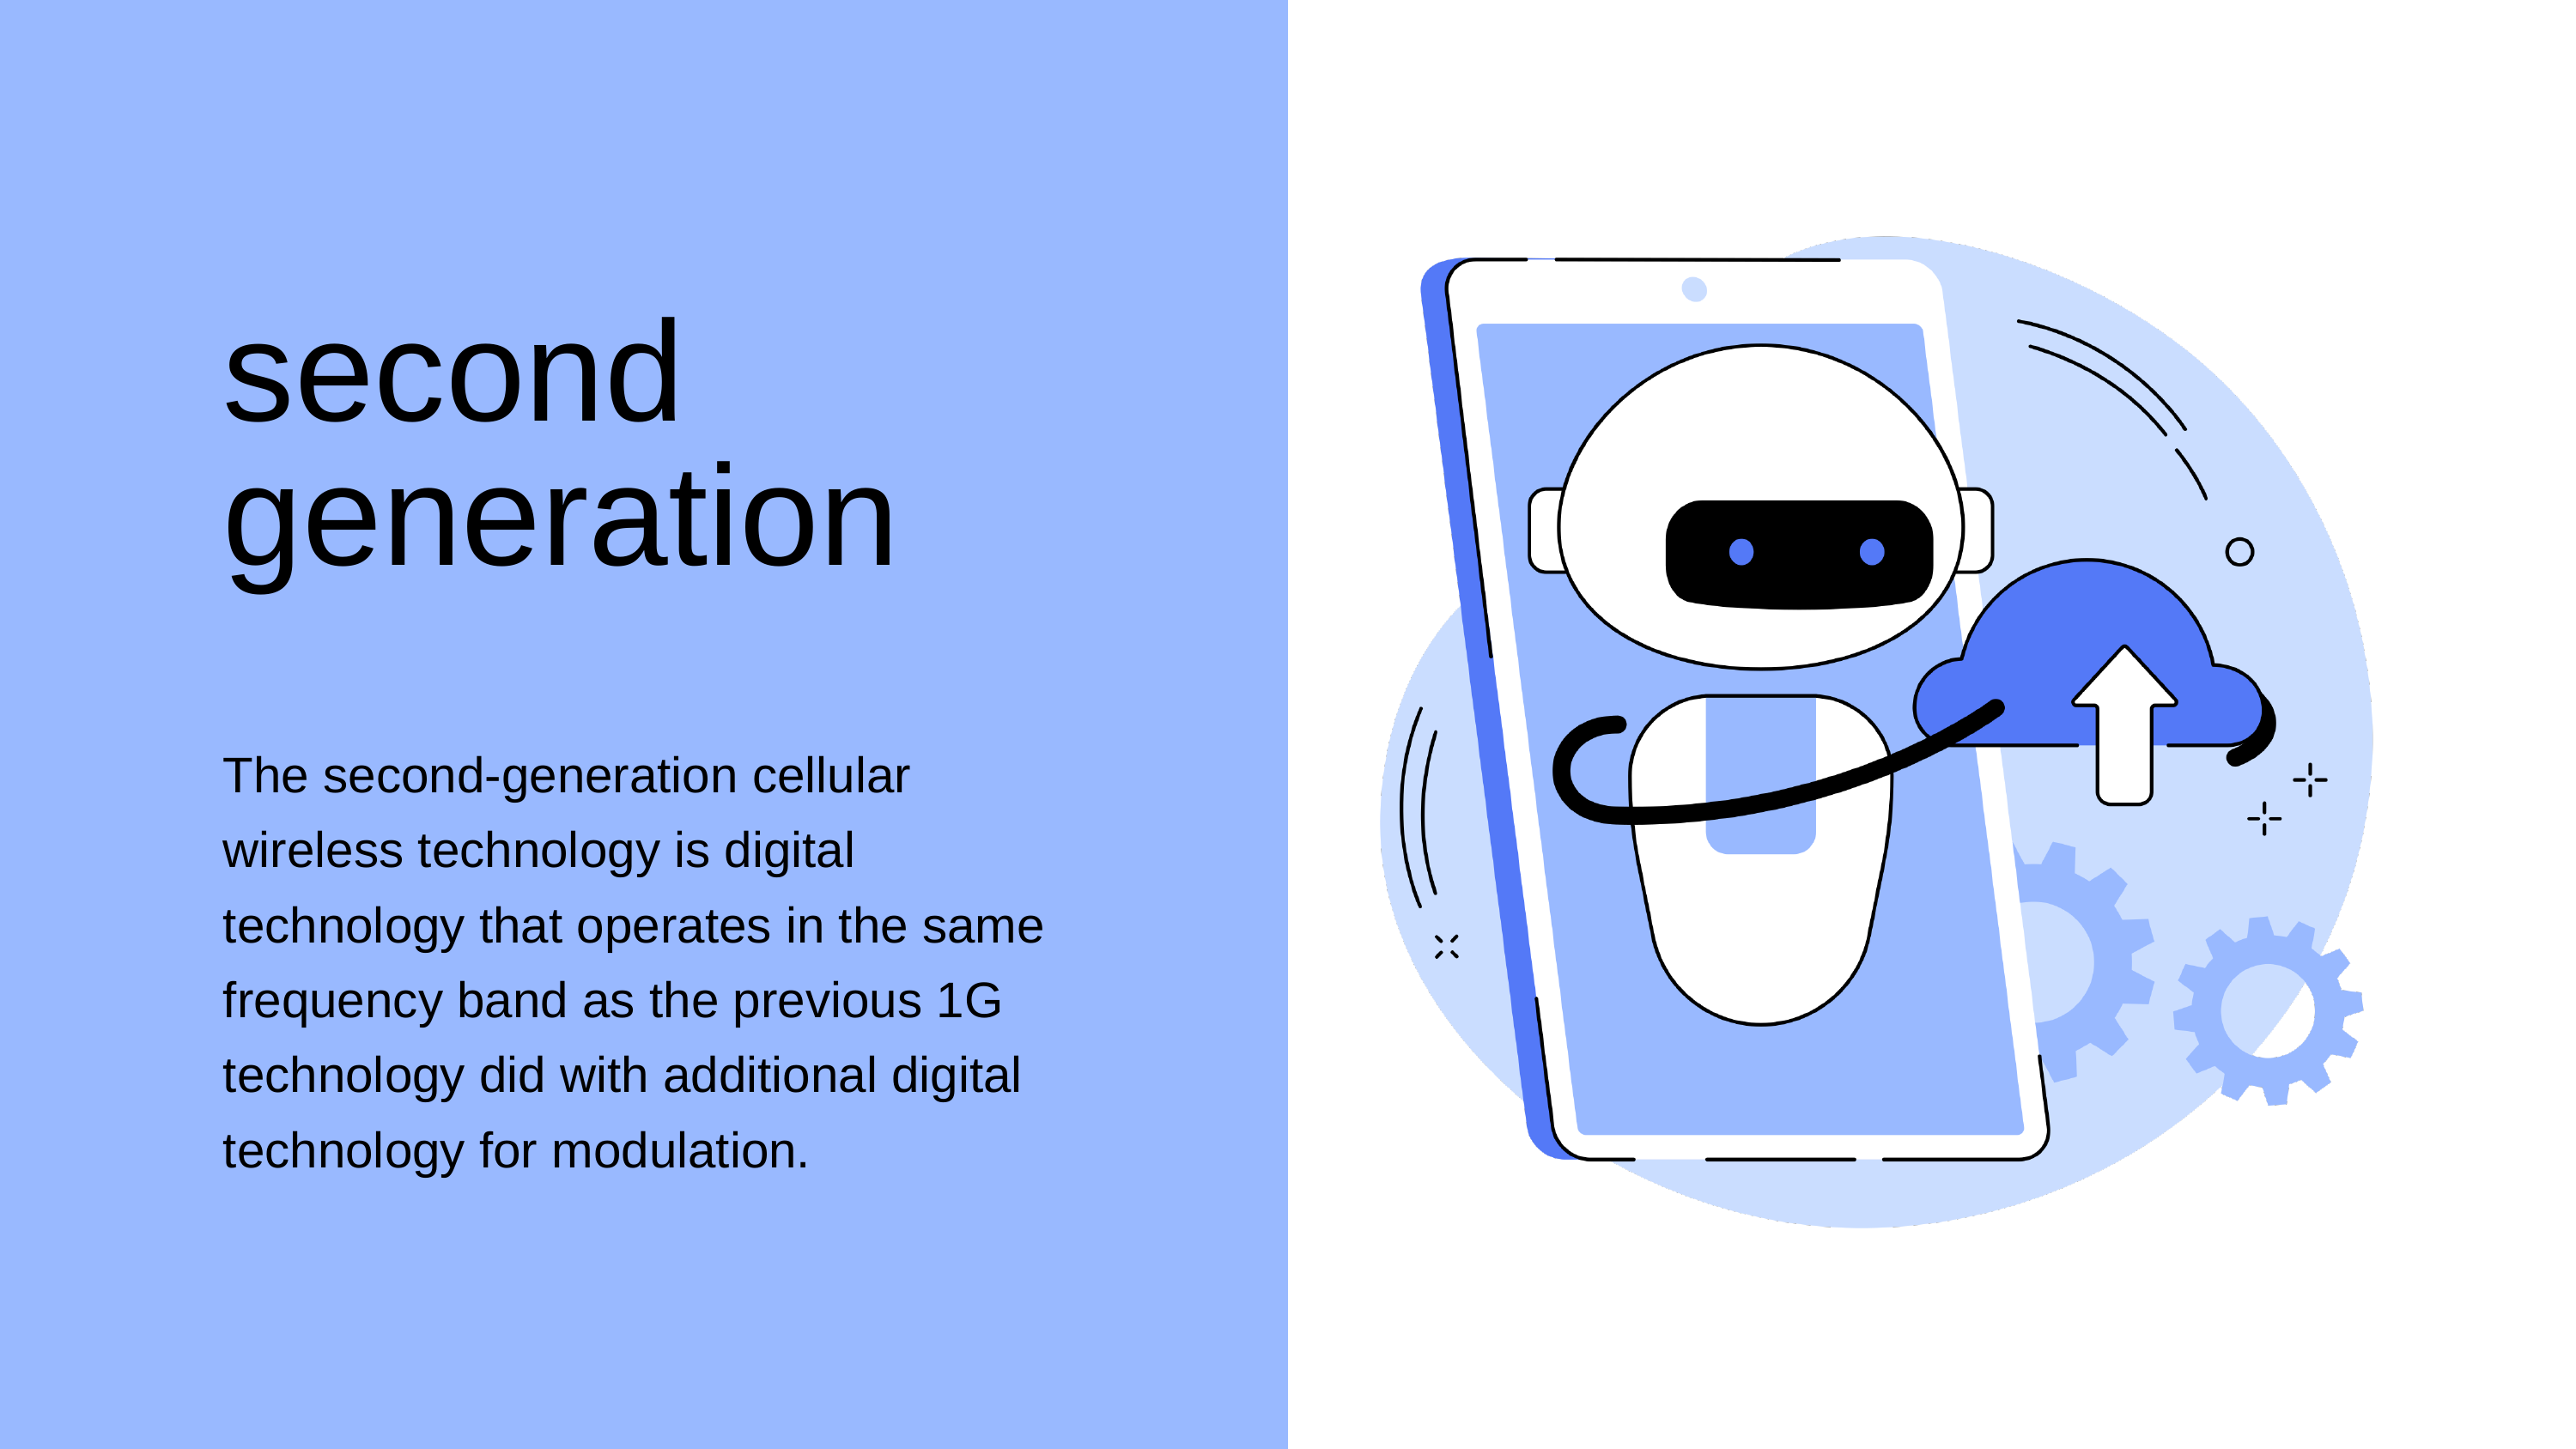

second generation
The second-generation cellular wireless technology is digital technology that operates in the same frequency band as the previous 1G technology did with additional digital technology for modulation.